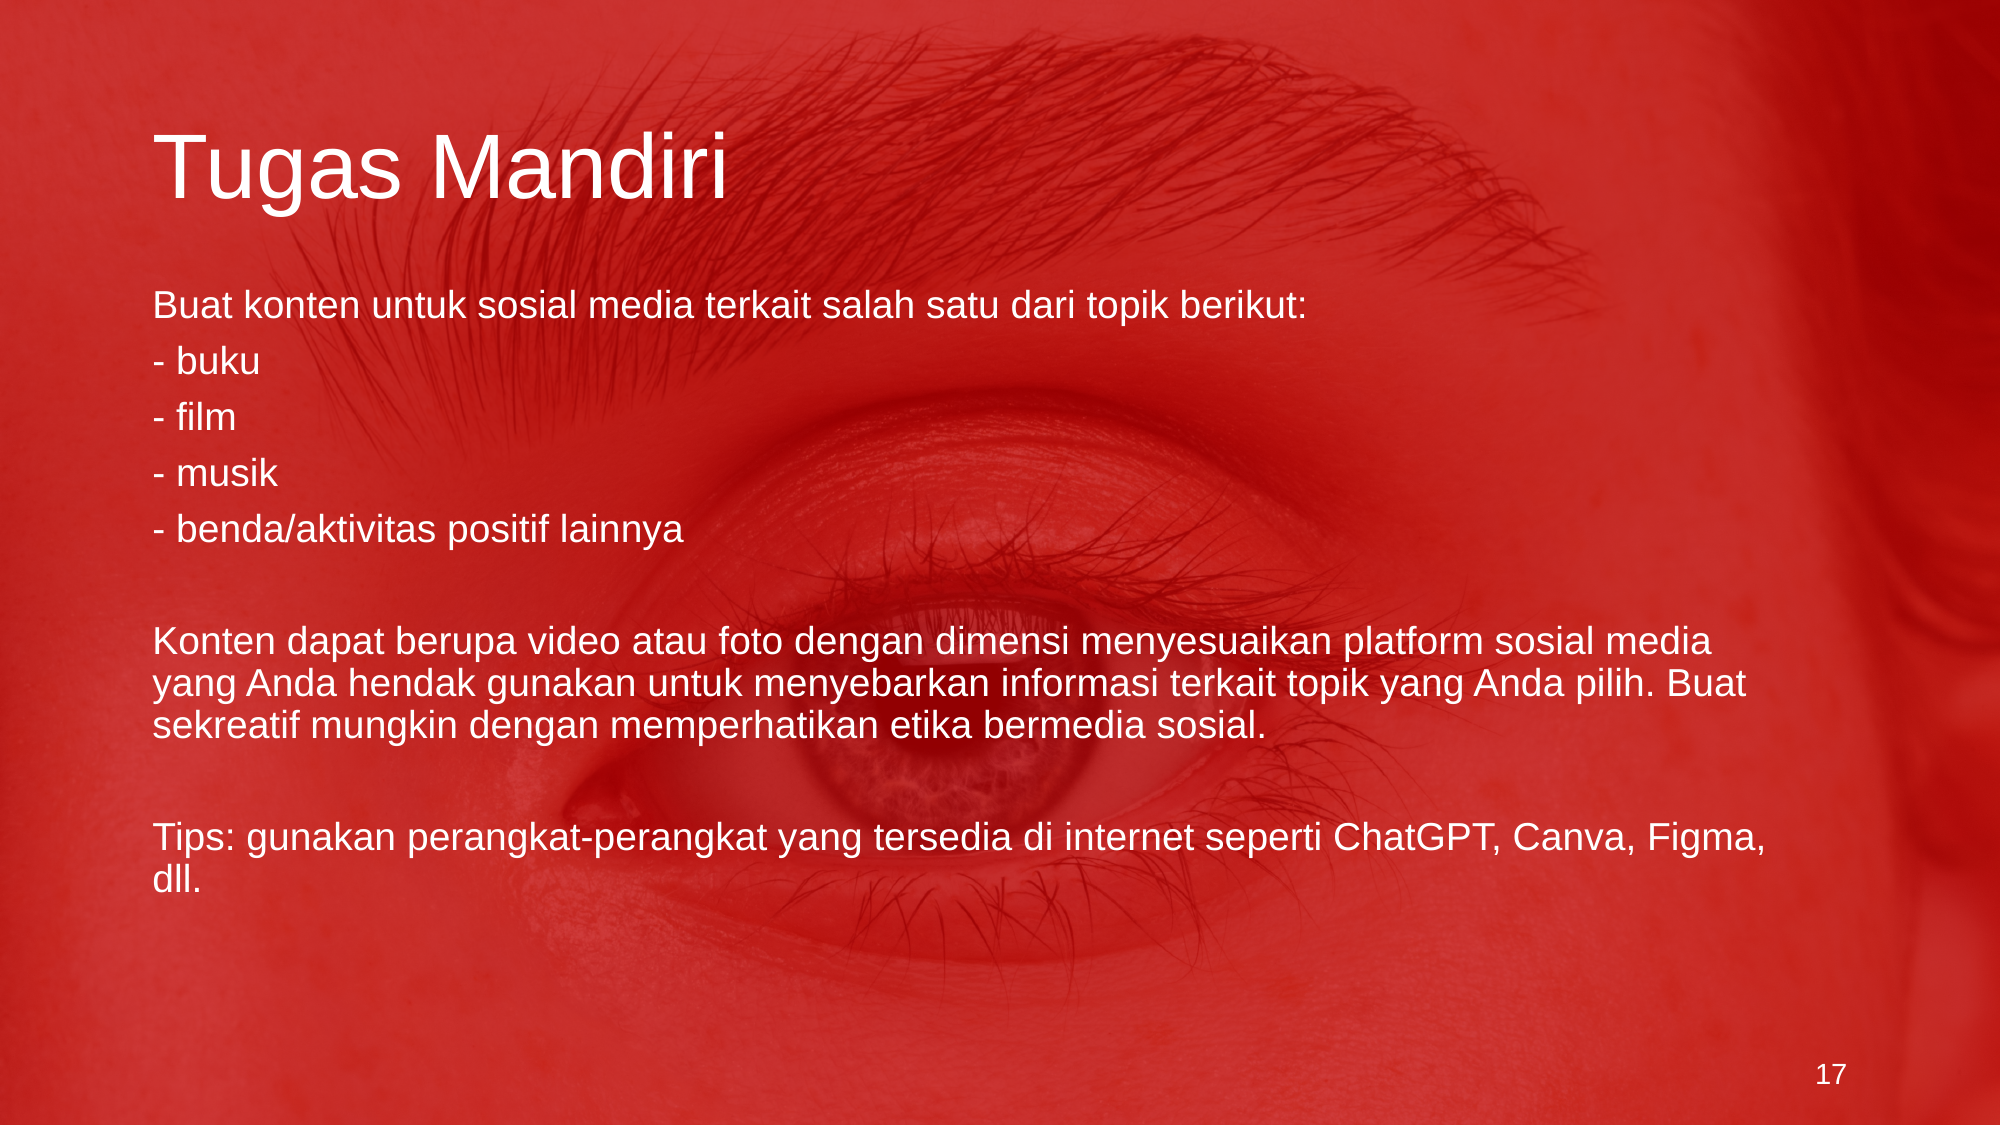

# Tugas Mandiri
Buat konten untuk sosial media terkait salah satu dari topik berikut:
- buku
- film
- musik
- benda/aktivitas positif lainnya

Konten dapat berupa video atau foto dengan dimensi menyesuaikan platform sosial media yang Anda hendak gunakan untuk menyebarkan informasi terkait topik yang Anda pilih. Buat sekreatif mungkin dengan memperhatikan etika bermedia sosial.

Tips: gunakan perangkat-perangkat yang tersedia di internet seperti ChatGPT, Canva, Figma, dll.
17